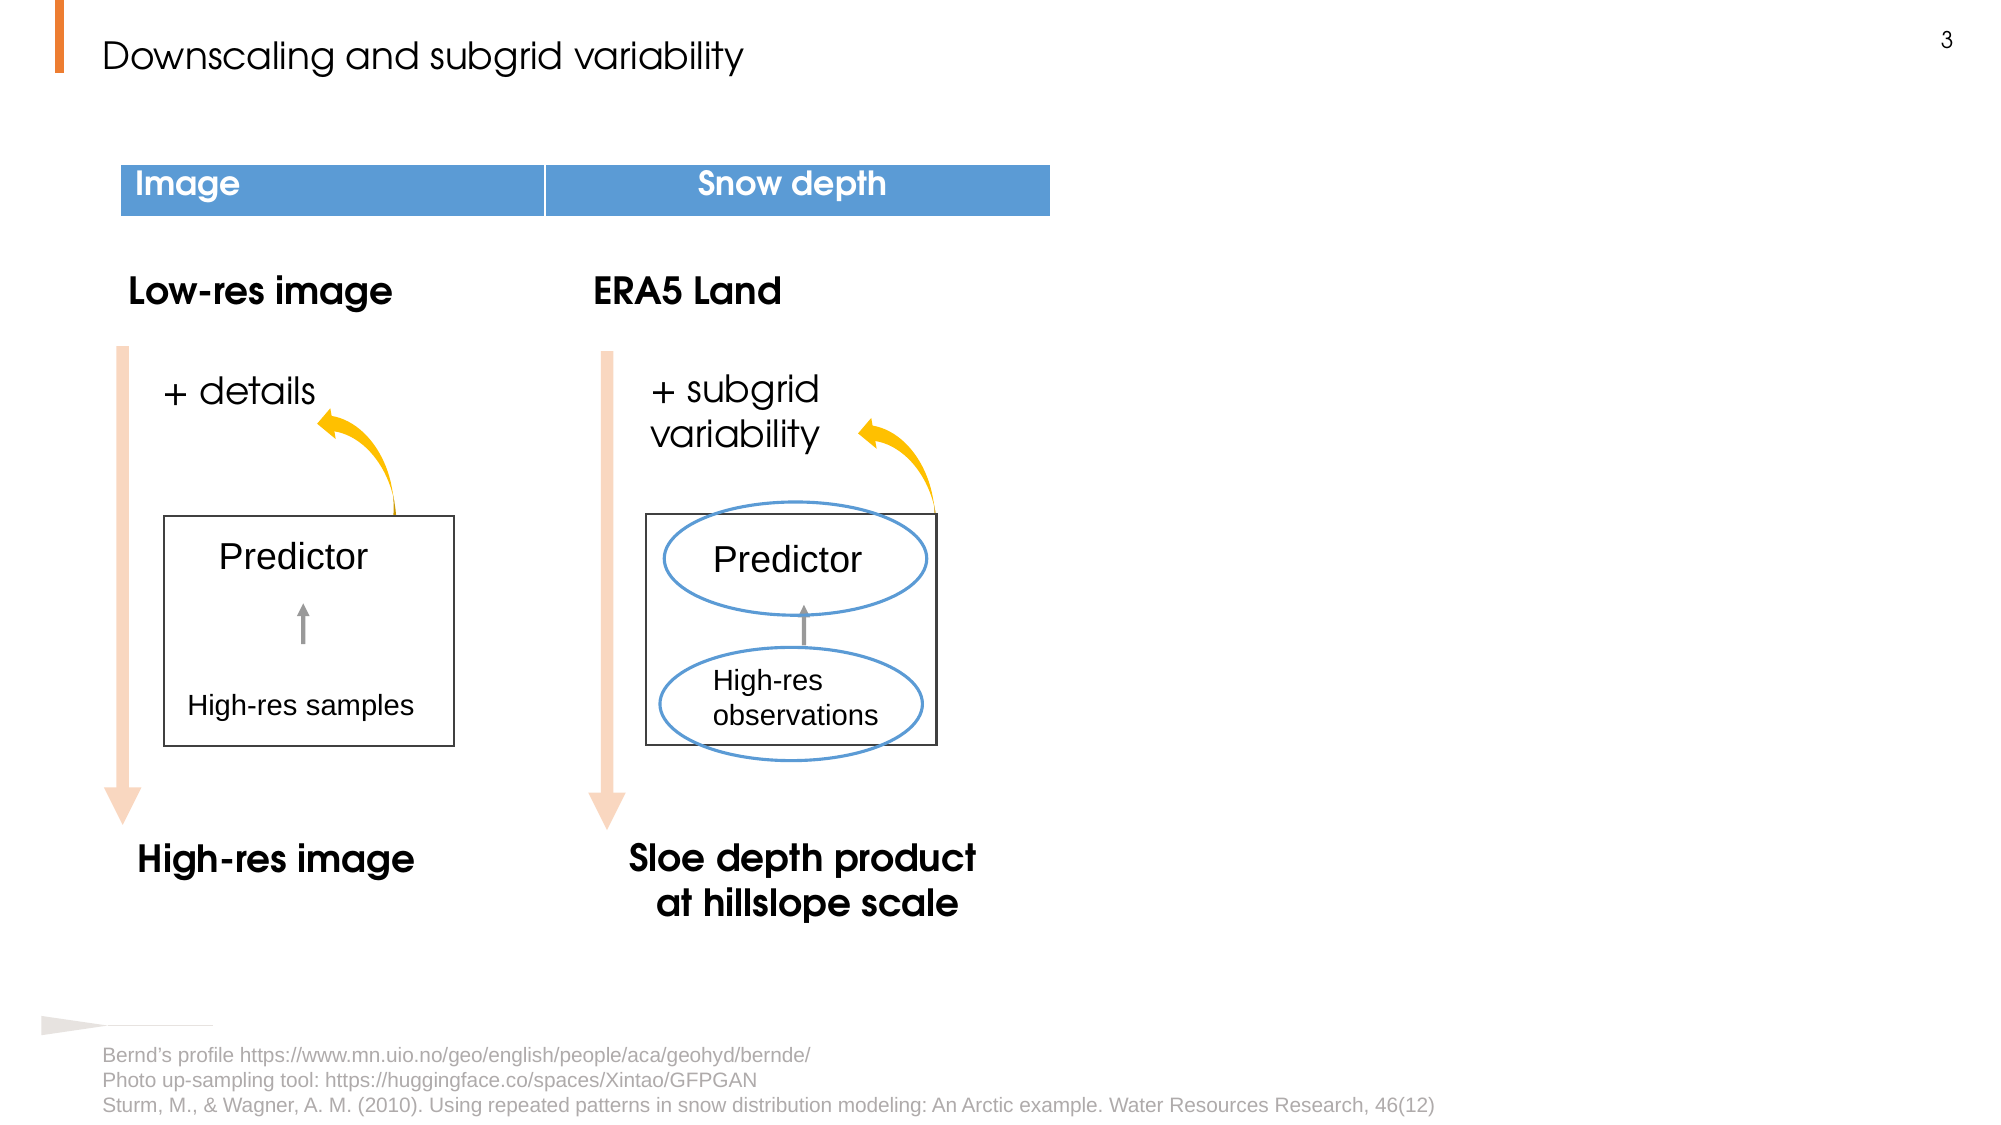

Downscaling and subgrid variability
| Image | Snow depth |
| --- | --- |
The objectives:

Derive high-res snow depth from ICESat-2 using elevation differencing workflow:

Co-registration
Bias correction on DEM
Validation

Develop a statistical downscaling model

Low-res image
ERA5 Land

+ subgrid variability
+ details

Predictor
Predictor

High-res samples

High-res observations
High-res image
Sloe depth product
at hillslope scale

Bernd’s profile https://www.mn.uio.no/geo/english/people/aca/geohyd/bernde/
Photo up-sampling tool: https://huggingface.co/spaces/Xintao/GFPGAN
Sturm, M., & Wagner, A. M. (2010). Using repeated patterns in snow distribution modeling: An Arctic example. Water Resources Research, 46(12)